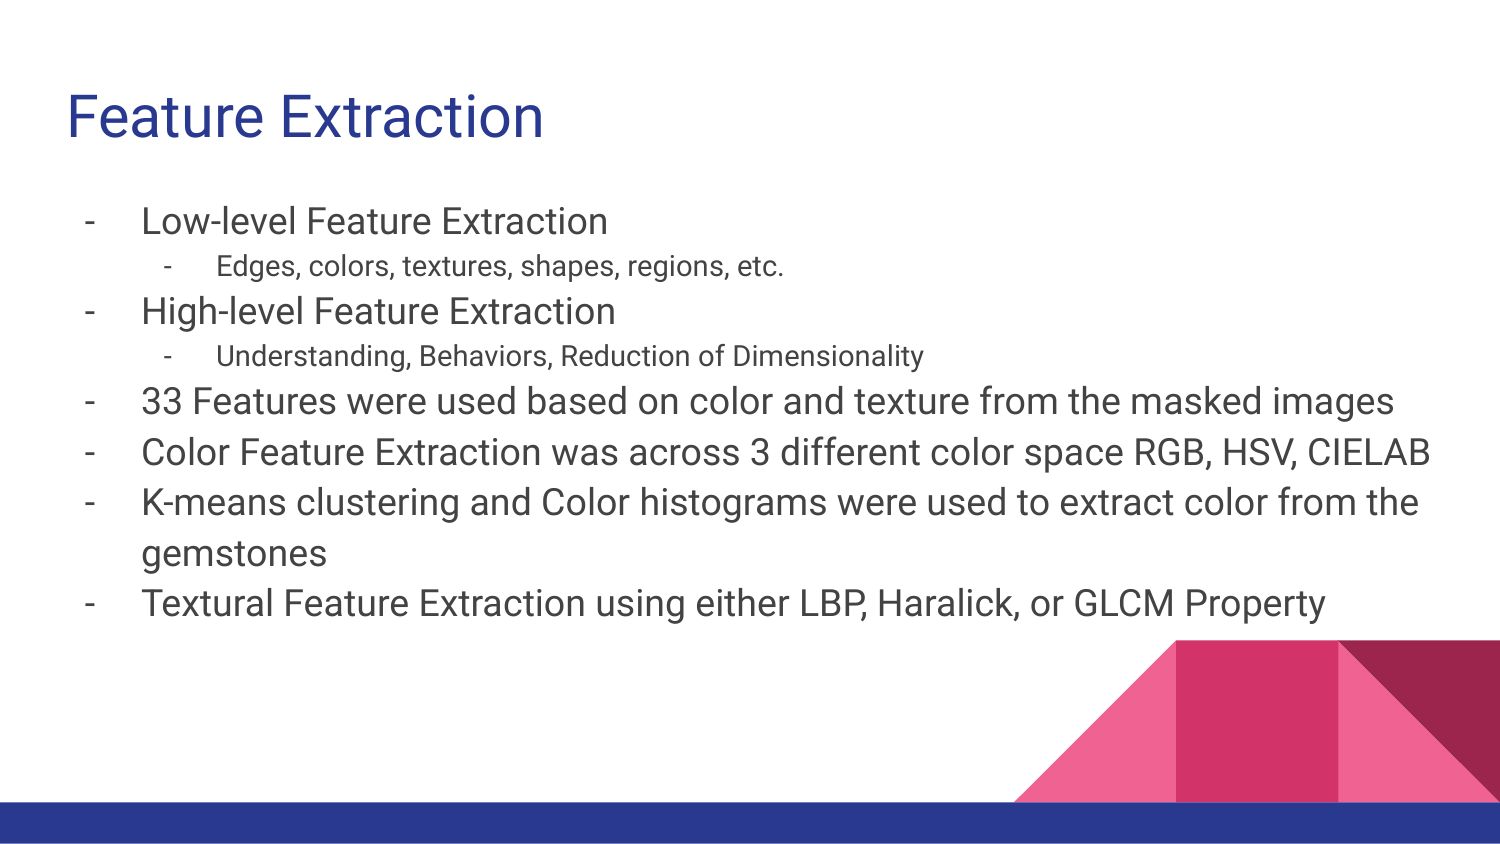

# Feature Extraction
Low-level Feature Extraction
Edges, colors, textures, shapes, regions, etc.
High-level Feature Extraction
Understanding, Behaviors, Reduction of Dimensionality
33 Features were used based on color and texture from the masked images
Color Feature Extraction was across 3 different color space RGB, HSV, CIELAB
K-means clustering and Color histograms were used to extract color from the gemstones
Textural Feature Extraction using either LBP, Haralick, or GLCM Property